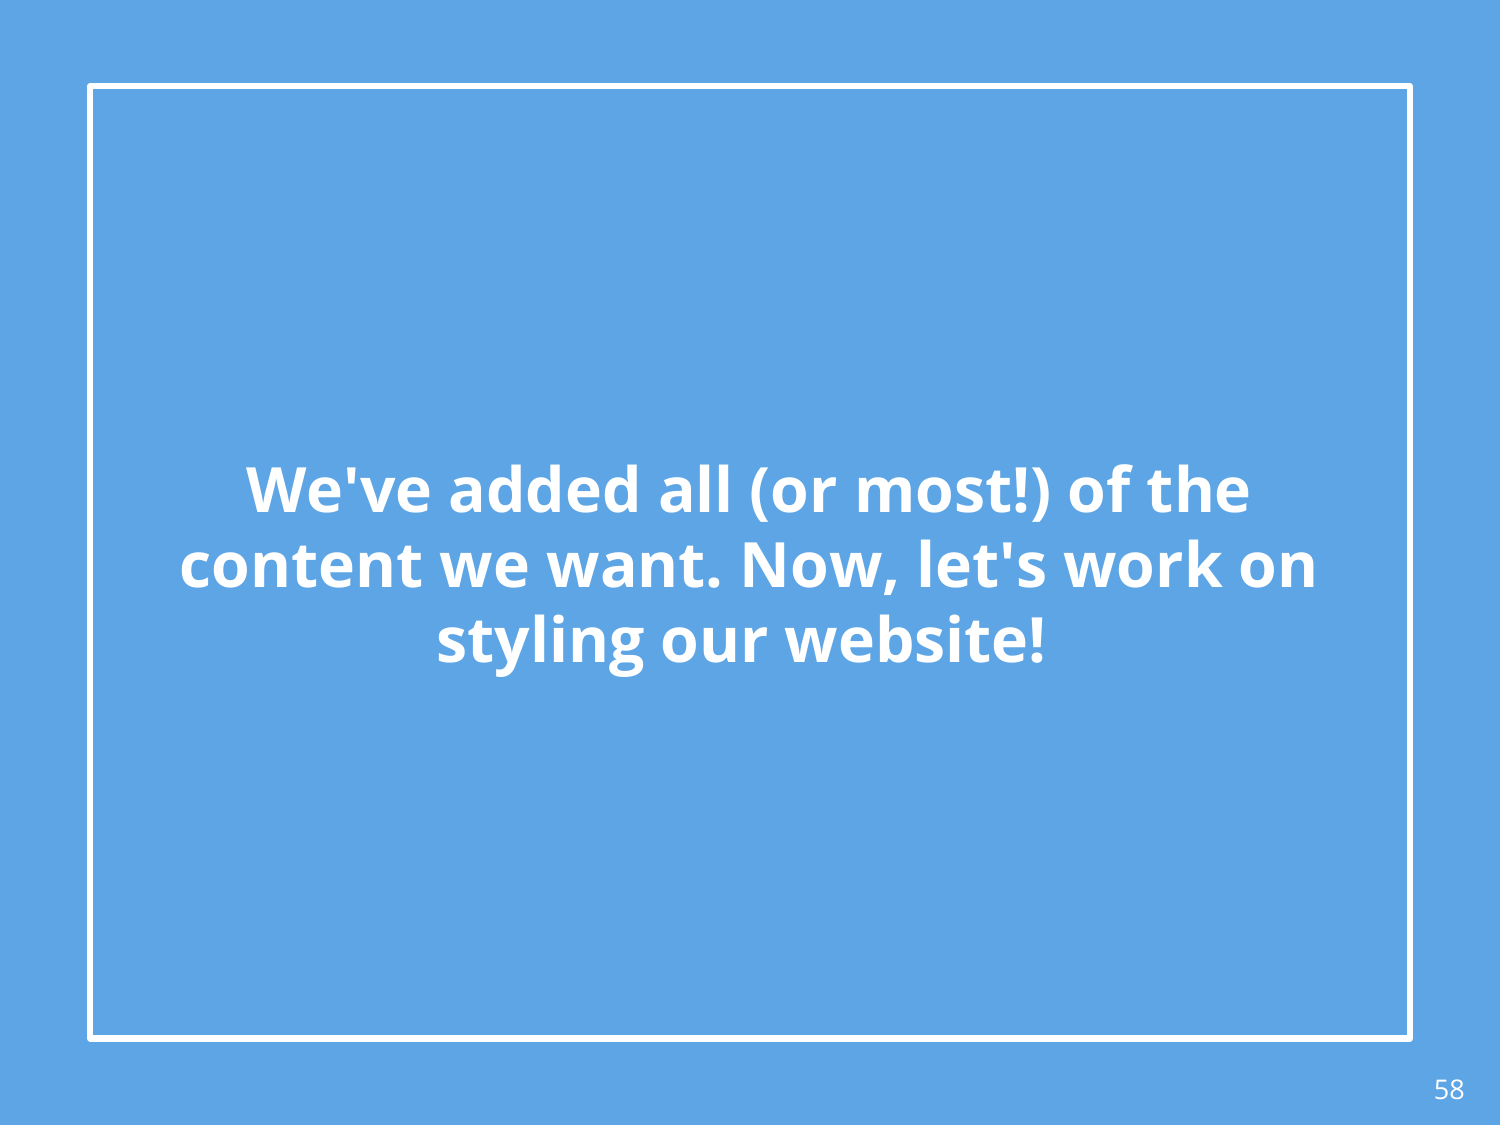

We've added all (or most!) of the content we want. Now, let's work on styling our website!
58